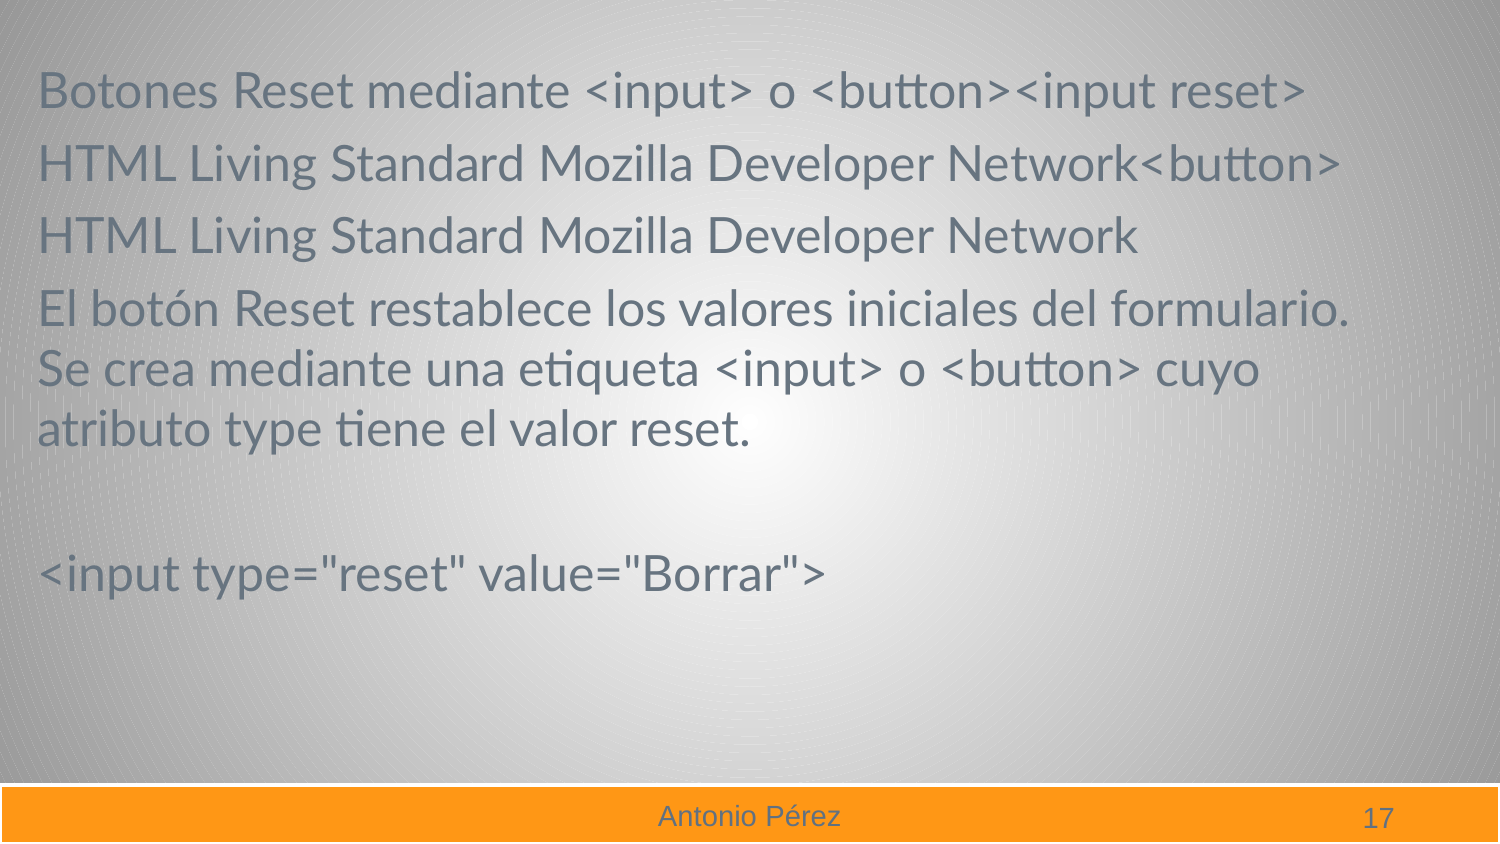

Botones Reset mediante <input> o <button><input reset>
HTML Living Standard Mozilla Developer Network<button>
HTML Living Standard Mozilla Developer Network
El botón Reset restablece los valores iniciales del formulario. Se crea mediante una etiqueta <input> o <button> cuyo atributo type tiene el valor reset.

<input type="reset" value="Borrar">

17